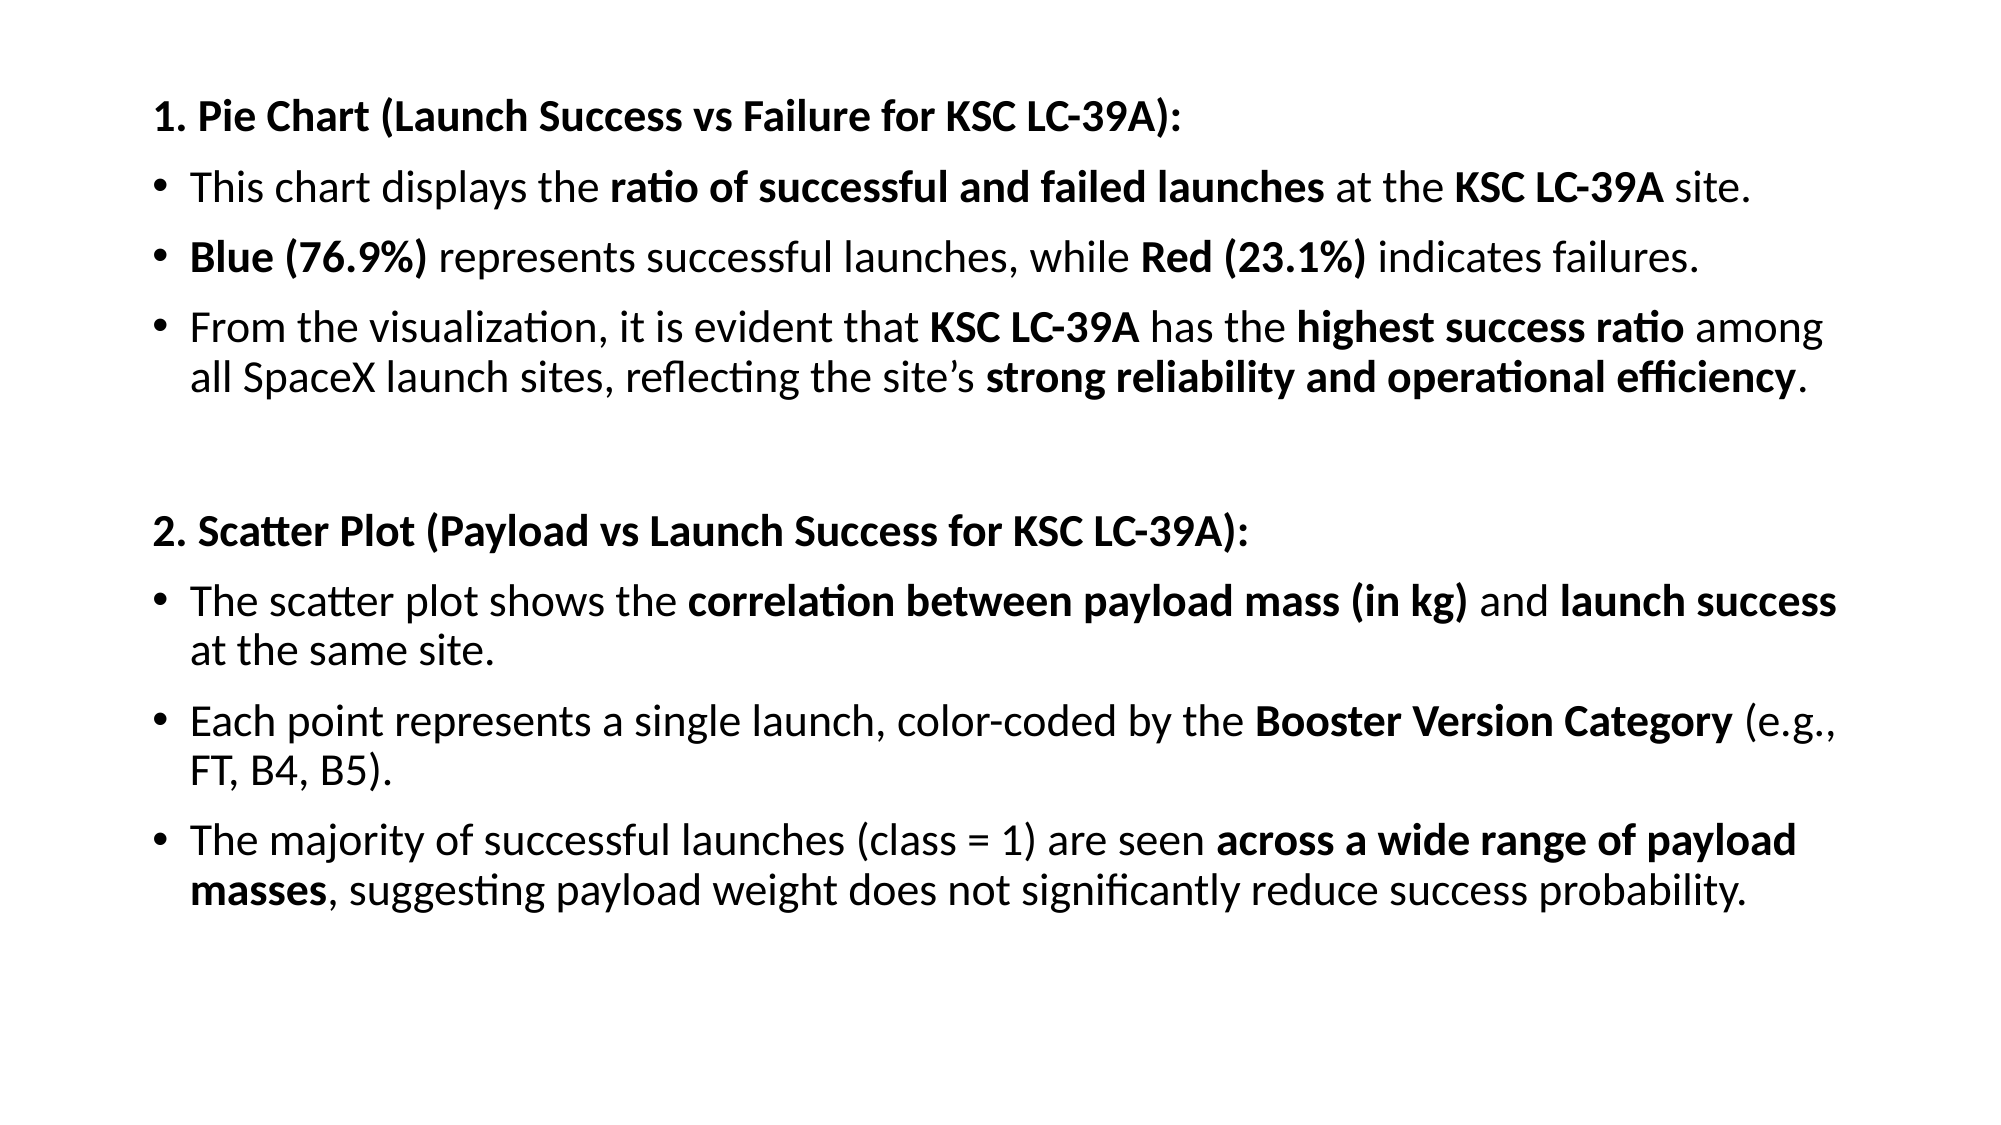

1. Pie Chart (Launch Success vs Failure for KSC LC-39A):
This chart displays the ratio of successful and failed launches at the KSC LC-39A site.
Blue (76.9%) represents successful launches, while Red (23.1%) indicates failures.
From the visualization, it is evident that KSC LC-39A has the highest success ratio among all SpaceX launch sites, reflecting the site’s strong reliability and operational efficiency.

2. Scatter Plot (Payload vs Launch Success for KSC LC-39A):
The scatter plot shows the correlation between payload mass (in kg) and launch success at the same site.
Each point represents a single launch, color-coded by the Booster Version Category (e.g., FT, B4, B5).
The majority of successful launches (class = 1) are seen across a wide range of payload masses, suggesting payload weight does not significantly reduce success probability.